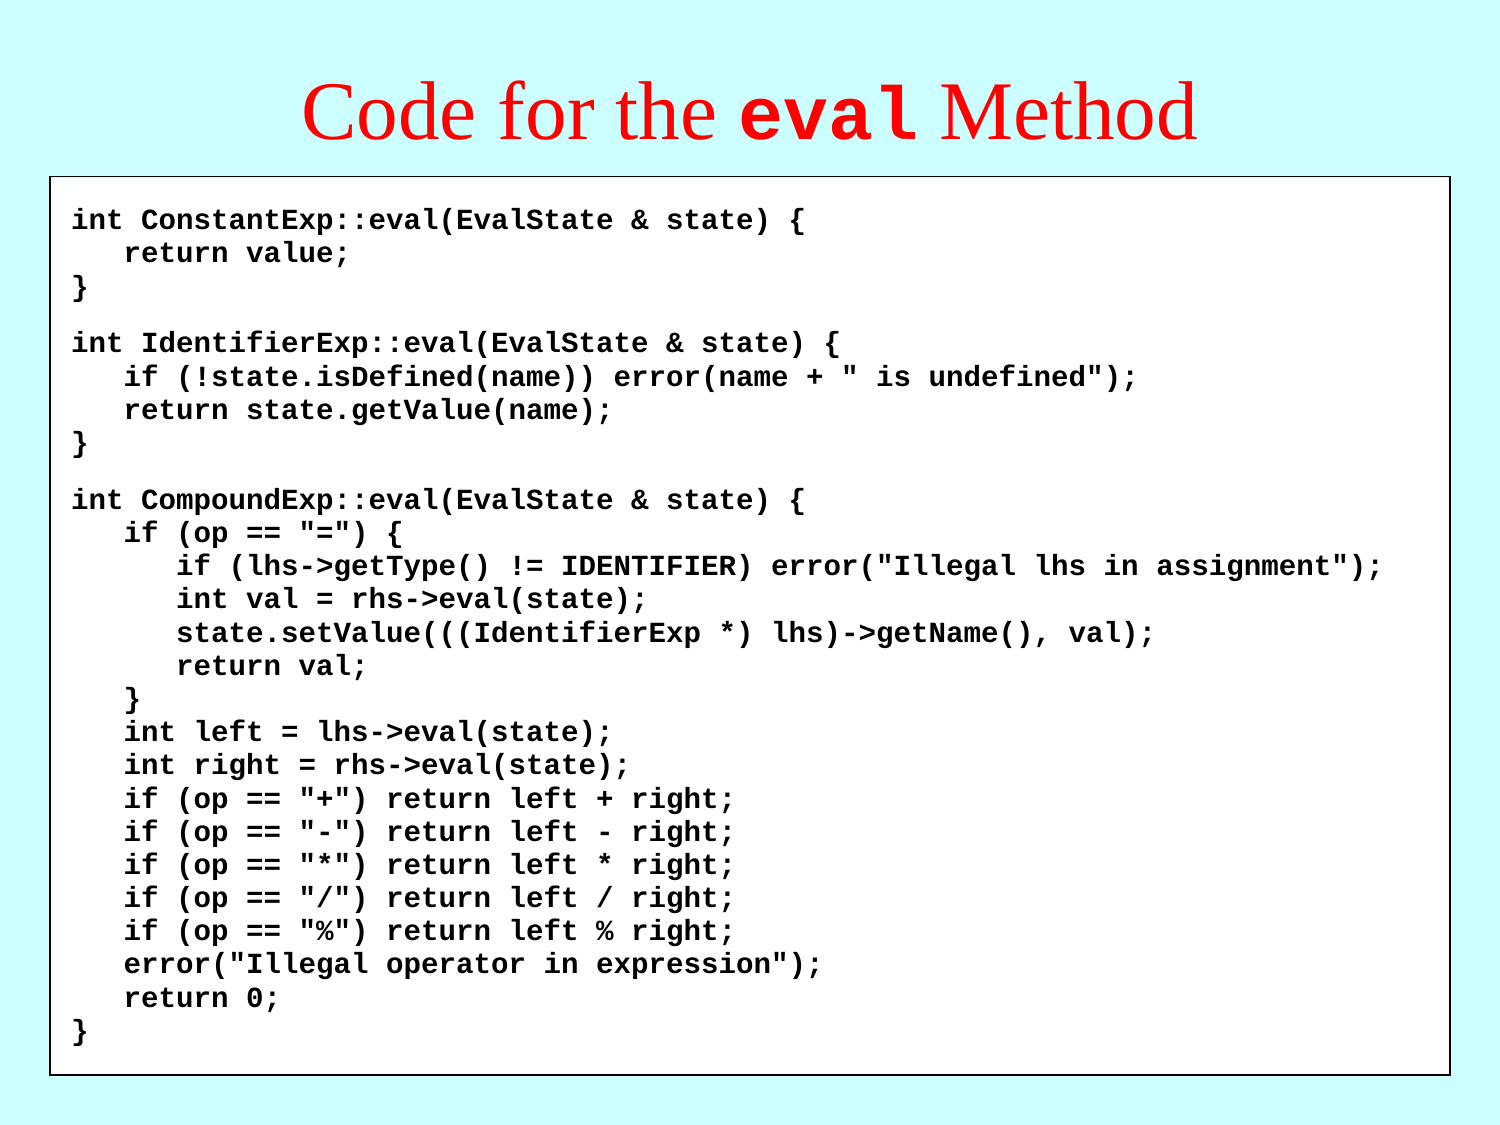

# Code for the eval Method

int ConstantExp::eval(EvalState & state) {
   return value;
}

int IdentifierExp::eval(EvalState & state) {
   if (!state.isDefined(name)) error(name + " is undefined");
   return state.getValue(name);
}

int CompoundExp::eval(EvalState & state) {
   if (op == "=") {
      if (lhs->getType() != IDENTIFIER) error("Illegal lhs in assignment");
      int val = rhs->eval(state);
      state.setValue(((IdentifierExp *) lhs)->getName(), val);
      return val;
   }
   int left = lhs->eval(state);
   int right = rhs->eval(state);
   if (op == "+") return left + right;
   if (op == "-") return left - right;
   if (op == "*") return left * right;
   if (op == "/") return left / right;
   if (op == "%") return left % right;
   error("Illegal operator in expression");
   return 0;
}